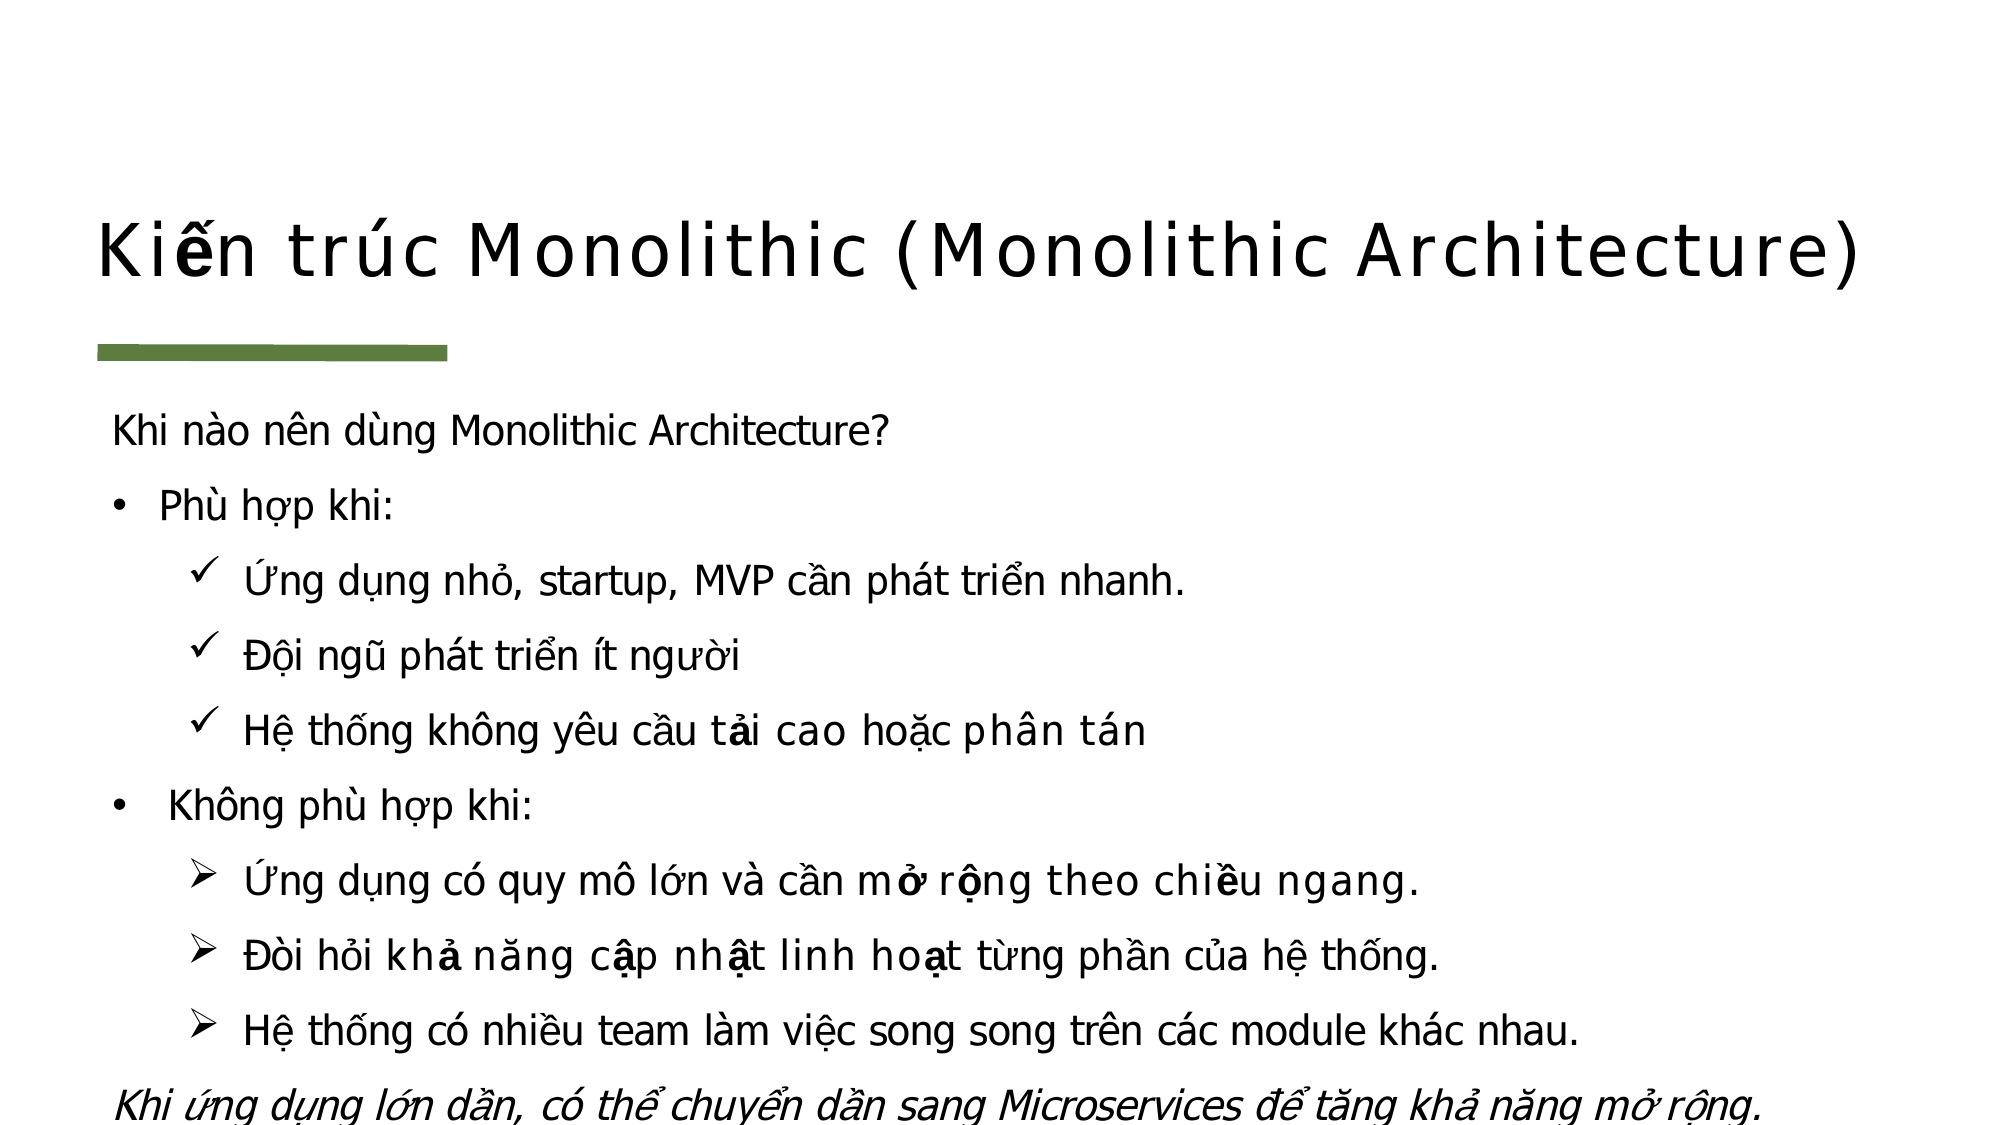

# Kiến trúc Monolithic (Monolithic Architecture)
Khi nào nên dùng Monolithic Architecture?
Phù hợp khi:
Ứng dụng nhỏ, startup, MVP cần phát triển nhanh.
Đội ngũ phát triển ít người
Hệ thống không yêu cầu tải cao hoặc phân tán
Không phù hợp khi:
Ứng dụng có quy mô lớn và cần mở rộng theo chiều ngang.
Đòi hỏi khả năng cập nhật linh hoạt từng phần của hệ thống.
Hệ thống có nhiều team làm việc song song trên các module khác nhau.
Khi ứng dụng lớn dần, có thể chuyển dần sang Microservices để tăng khả năng mở rộng.